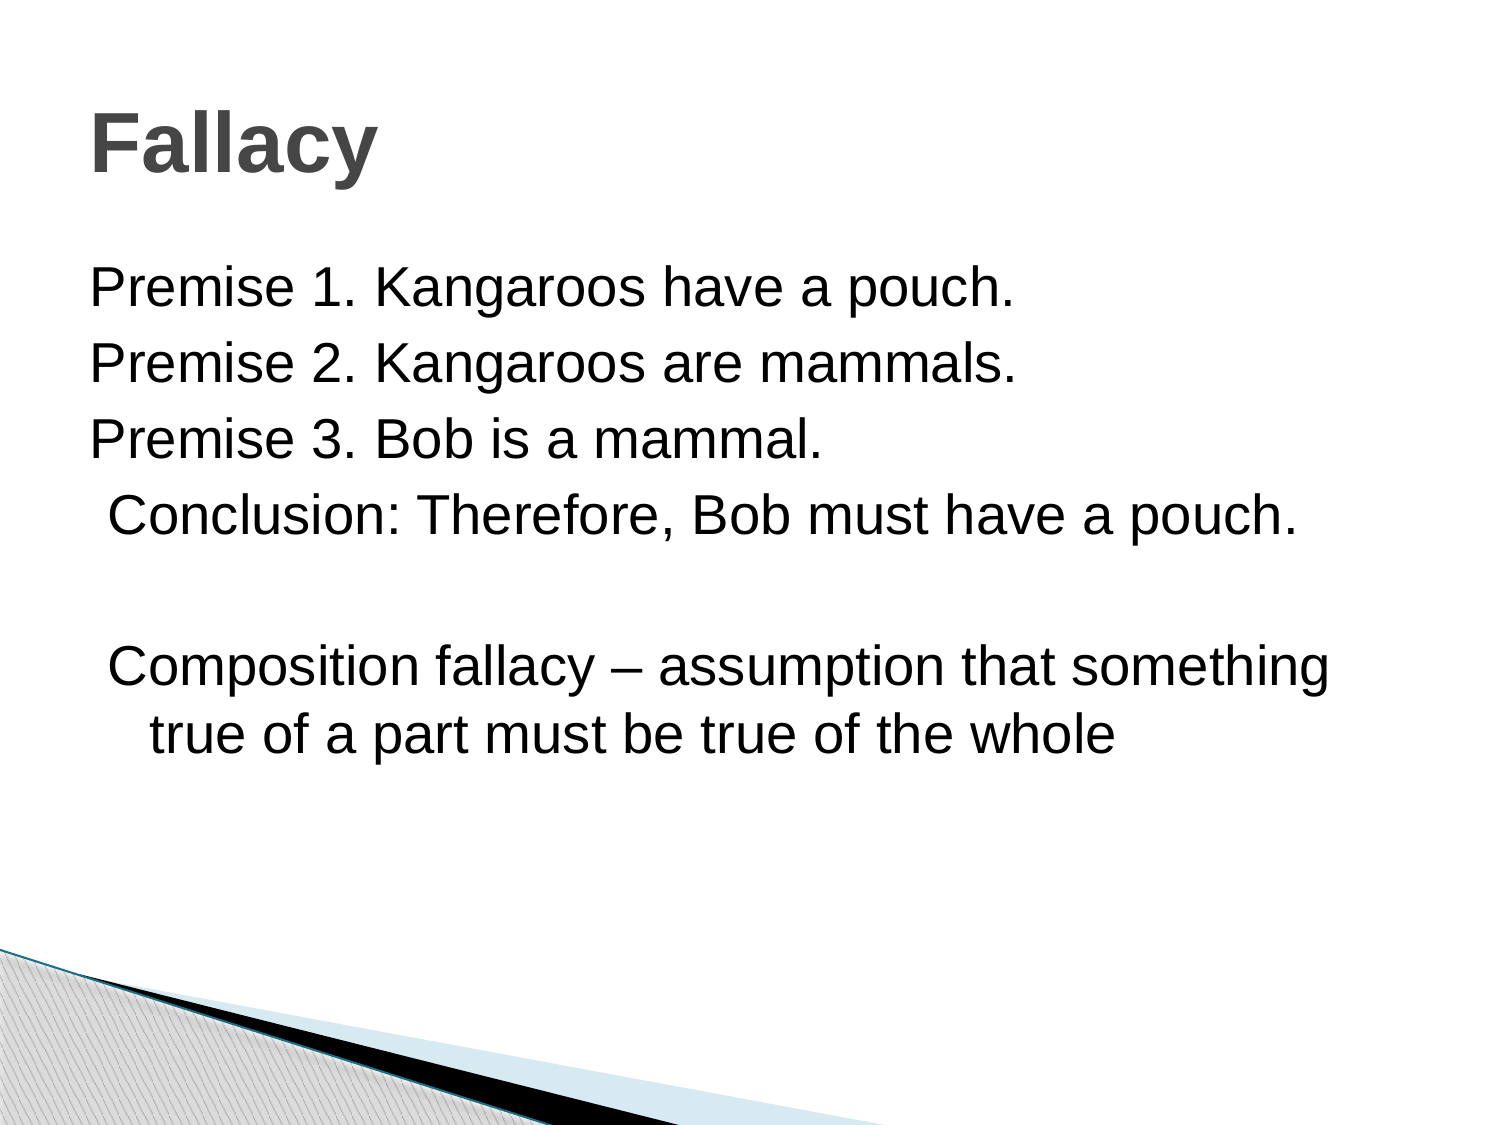

# Fallacy
Premise 1. Kangaroos have a pouch.
Premise 2. Kangaroos are mammals.
Premise 3. Bob is a mammal.
Conclusion: Therefore, Bob must have a pouch.

Composition fallacy – assumption that something true of a part must be true of the whole